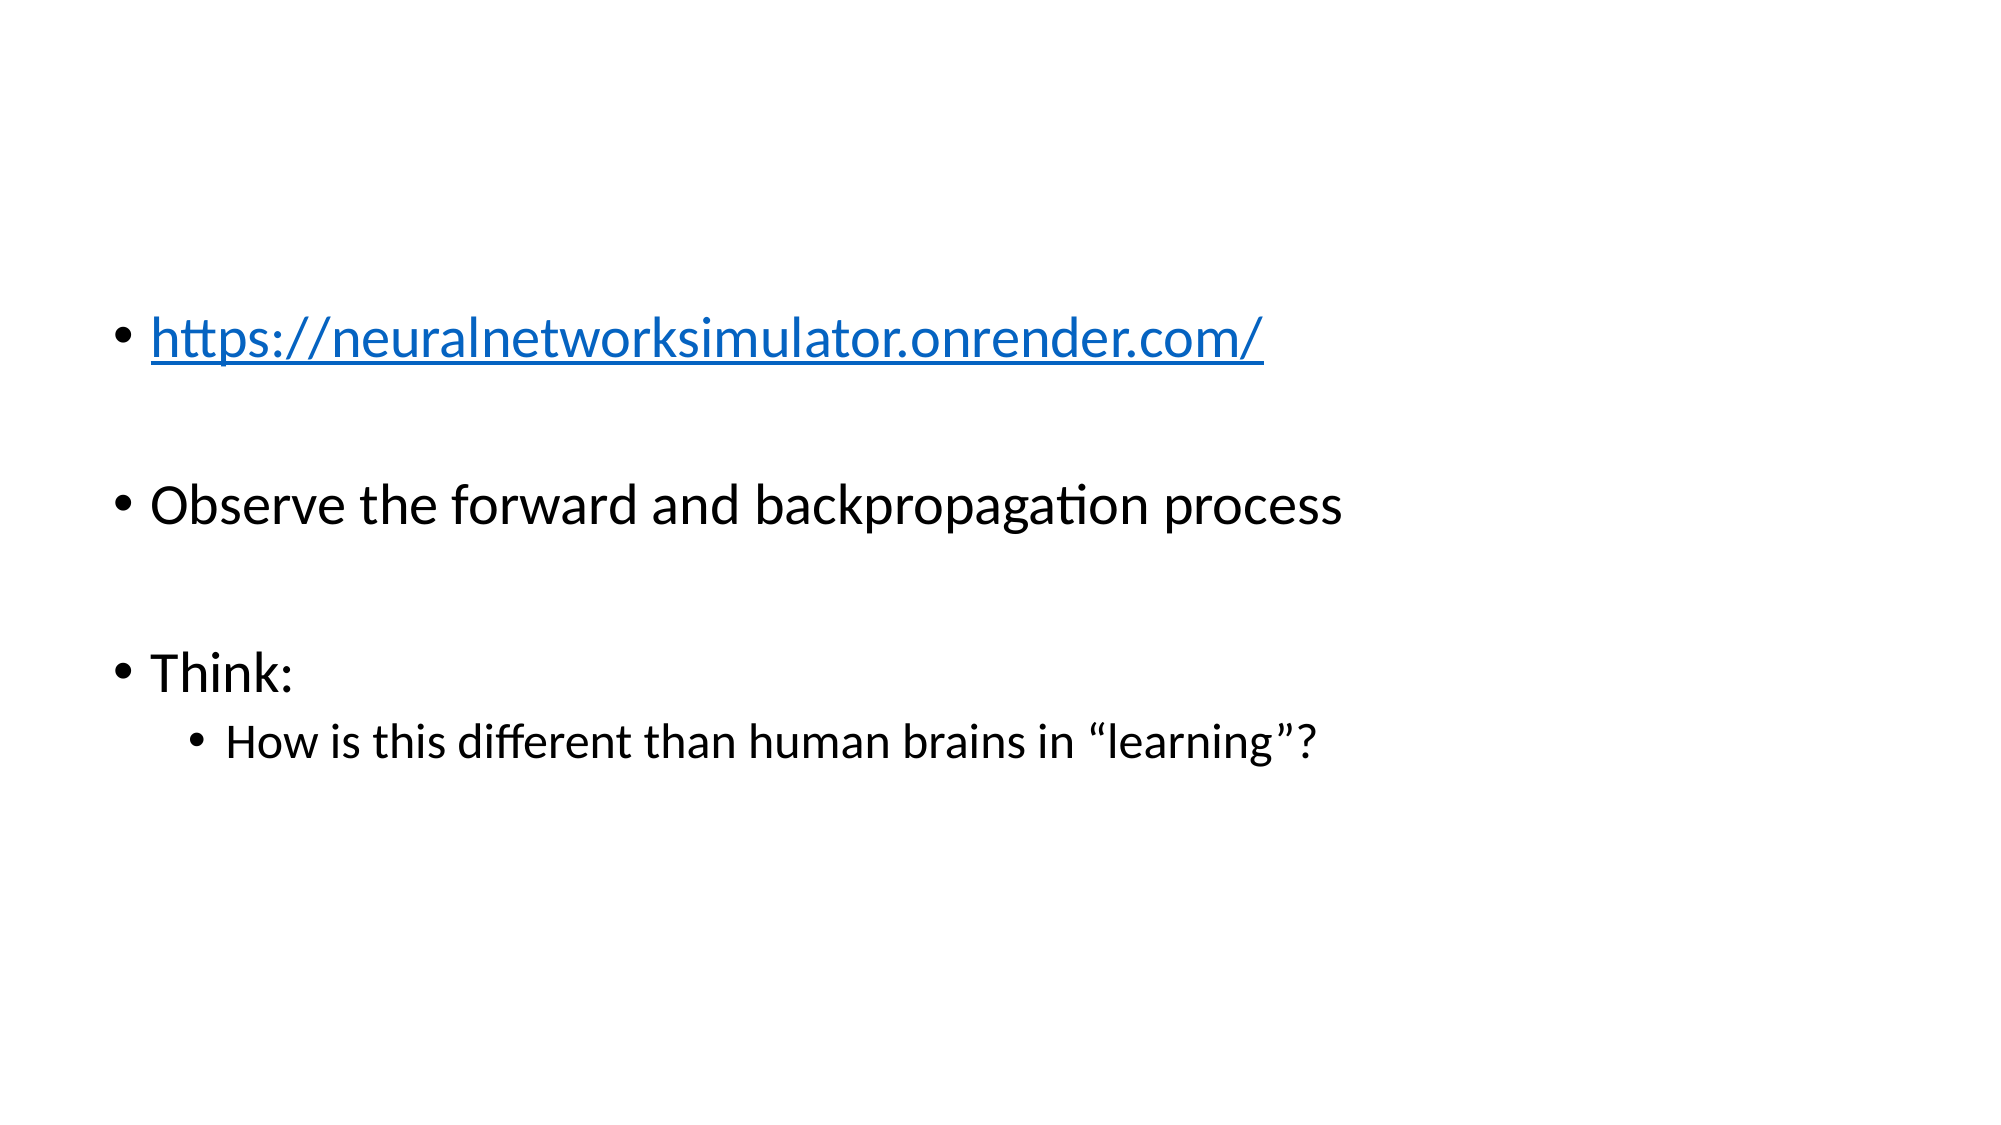

#
https://neuralnetworksimulator.onrender.com/

Observe the forward and backpropagation process

Think:
How is this different than human brains in “learning”?